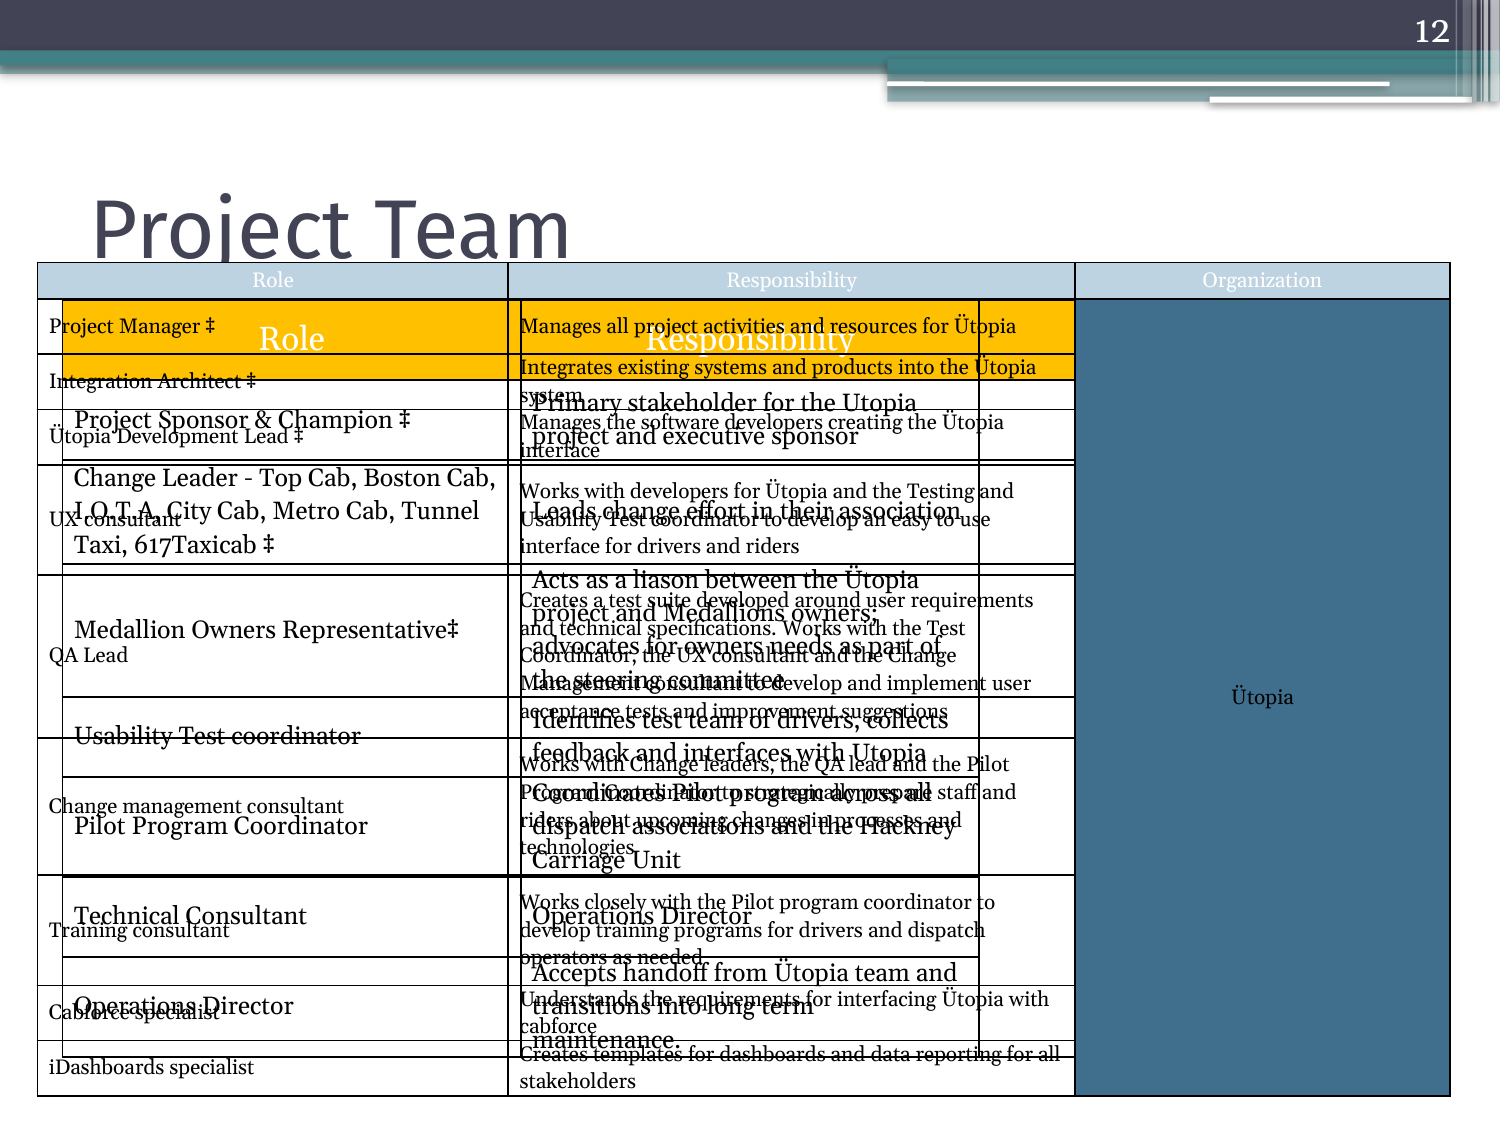

12
# Project Team
| Role | Responsibility | Organization |
| --- | --- | --- |
| Project Manager ‡ | Manages all project activities and resources for Ütopia | Ütopia |
| Integration Architect ‡ | Integrates existing systems and products into the Ütopia system |  |
| Ütopia Development Lead ‡ | Manages the software developers creating the Ütopia interface |  |
| UX consultant | Works with developers for Ütopia and the Testing and Usability Test coordinator to develop an easy to use interface for drivers and riders |  |
| QA Lead | Creates a test suite developed around user requirements and technical specifications. Works with the Test Coordinator, the UX consultant and the Change Management consultant to develop and implement user acceptance tests and improvement suggestions |  |
| Change management consultant | Works with Change leaders, the QA lead and the Pilot Program Coordinator to strategically prepare staff and riders about upcoming changes in processes and technologies |  |
| Training consultant | Works closely with the Pilot program coordinator to develop training programs for drivers and dispatch operators as needed |  |
| Cabforce specialist | Understands the requirements for interfacing Ütopia with cabforce |  |
| iDashboards specialist | Creates templates for dashboards and data reporting for all stakeholders |  |
| Role | Responsibility | Organization |
| --- | --- | --- |
| Project Sponsor & Champion ‡ | Primary stakeholder for the Utopia project and executive sponsor | Hackney Carriage Unit |
| Change Leader - Top Cab, Boston Cab, I.O.T.A, City Cab, Metro Cab, Tunnel Taxi, 617Taxicab ‡ | Leads change effort in their association | Dispatch Associations |
| Medallion Owners Representative‡ | Acts as a liason between the Ütopia project and Medallions owners; advocates for owners needs as part of the steering committee | Medallion Owners |
| Usability Test coordinator | Identifies test team of drivers, collects feedback and interfaces with Utopia | Hackney Carriage Unit |
| Pilot Program Coordinator | Coordinates Pilot program across all dispatch associations and the Hackney Carriage Unit |  |
| Technical Consultant | Operations Director |  |
| Operations Director | Accepts handoff from Ütopia team and transitions into long term maintenance. |  |